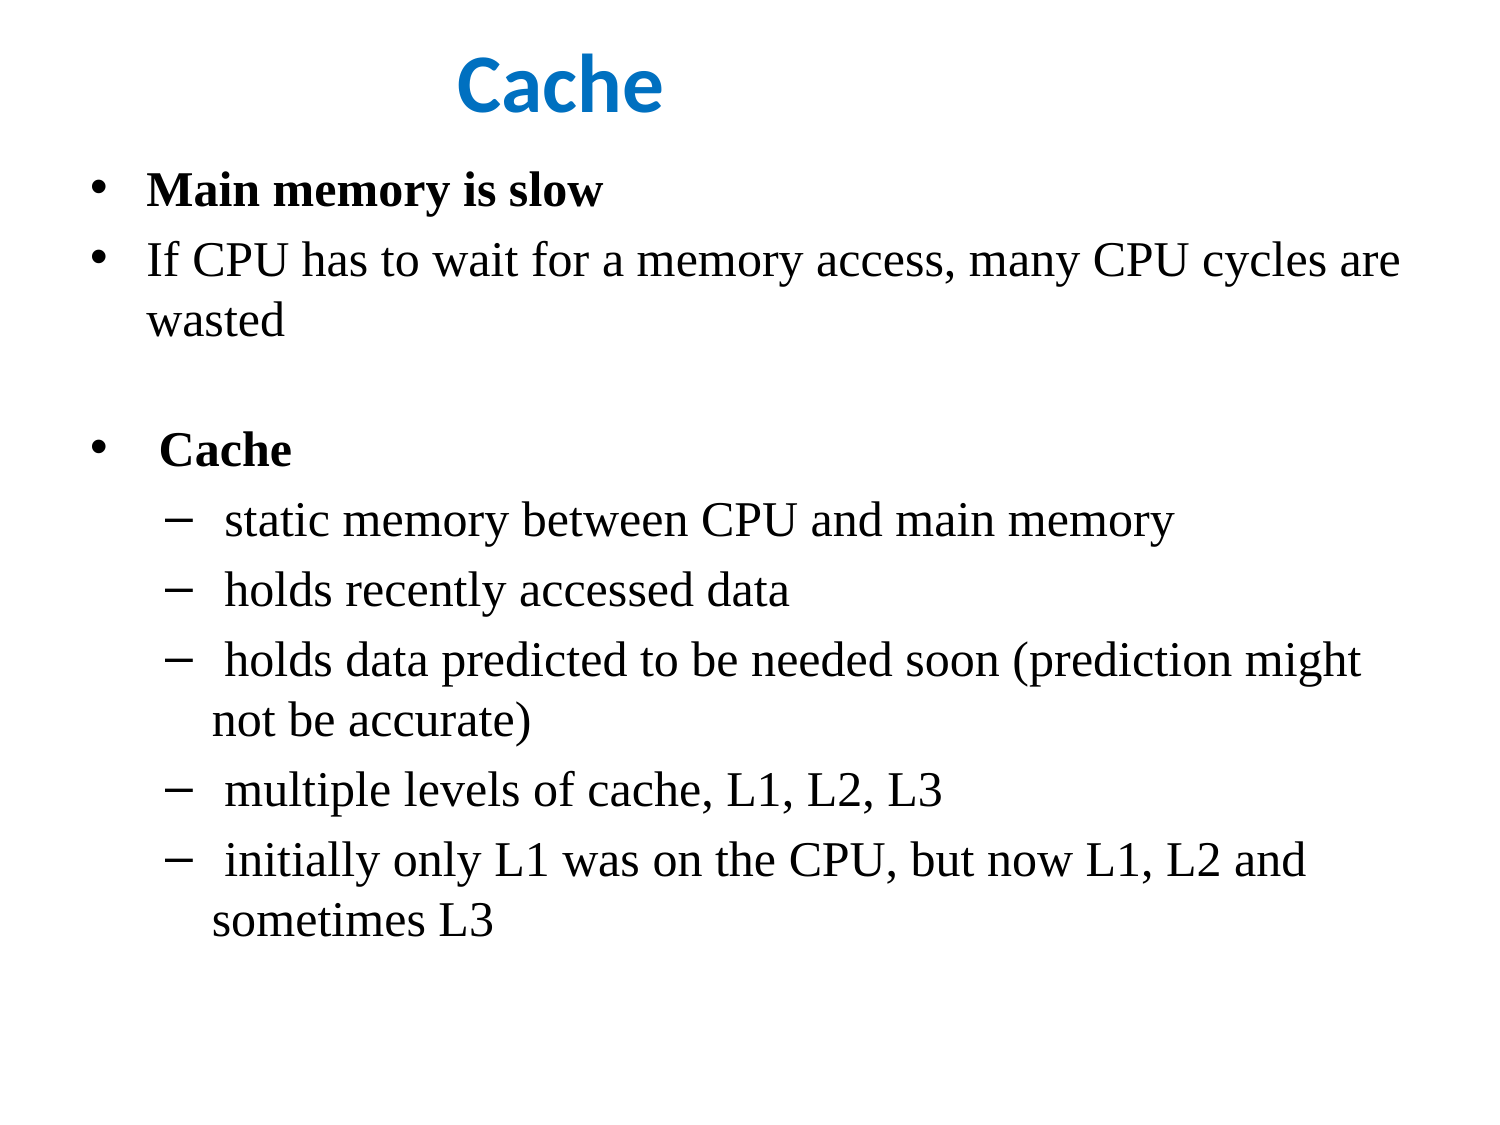

# Cache
Main memory is slow
If CPU has to wait for a memory access, many CPU cycles are wasted
 Cache
 static memory between CPU and main memory
 holds recently accessed data
 holds data predicted to be needed soon (prediction might not be accurate)
 multiple levels of cache, L1, L2, L3
 initially only L1 was on the CPU, but now L1, L2 and sometimes L3